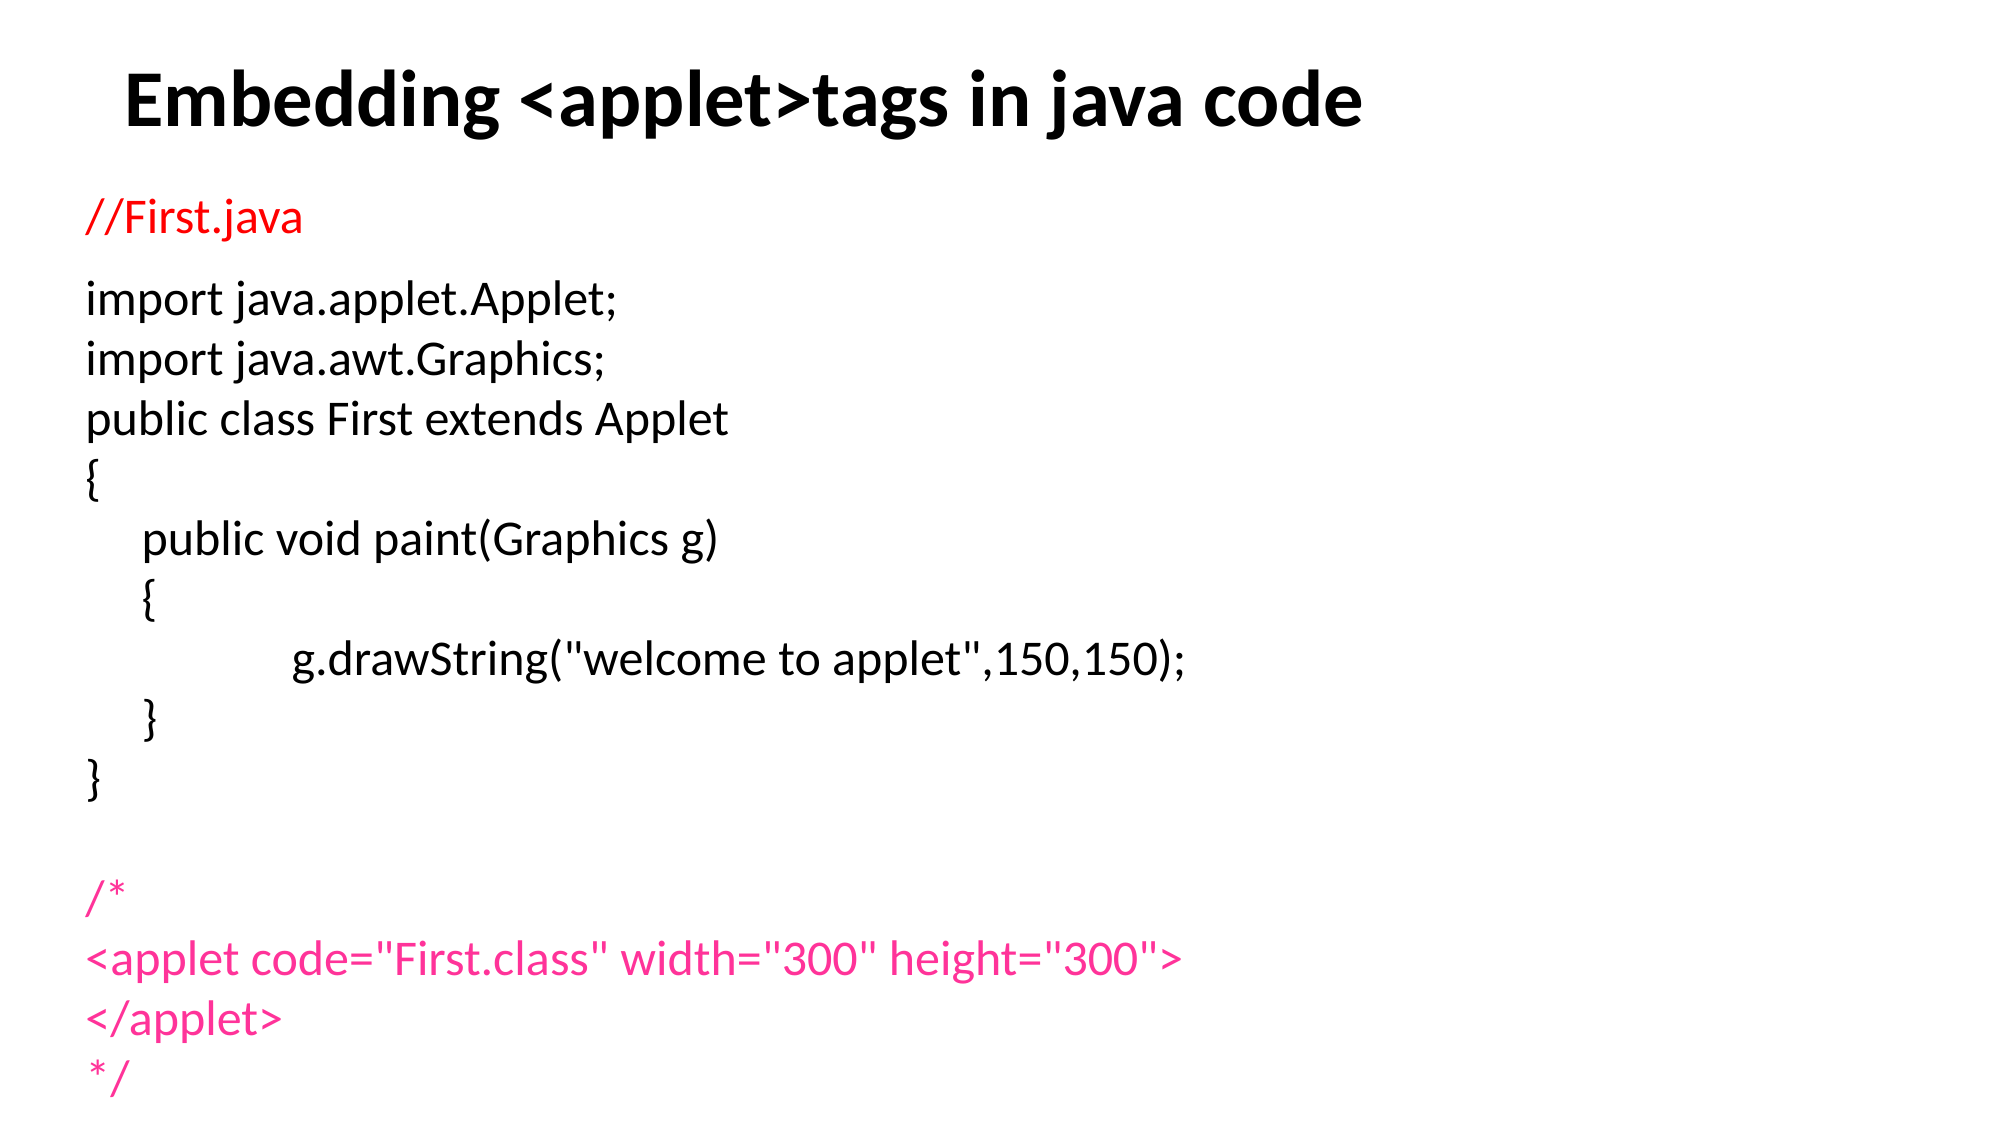

# Embedding <applet>tags in java code
//First.java

import java.applet.Applet;
import java.awt.Graphics;
public class First extends Applet
{
	public void paint(Graphics g)
	{
		g.drawString("welcome to applet",150,150);
	}
}

/*
<applet code="First.class" width="300" height="300">
</applet>
*/